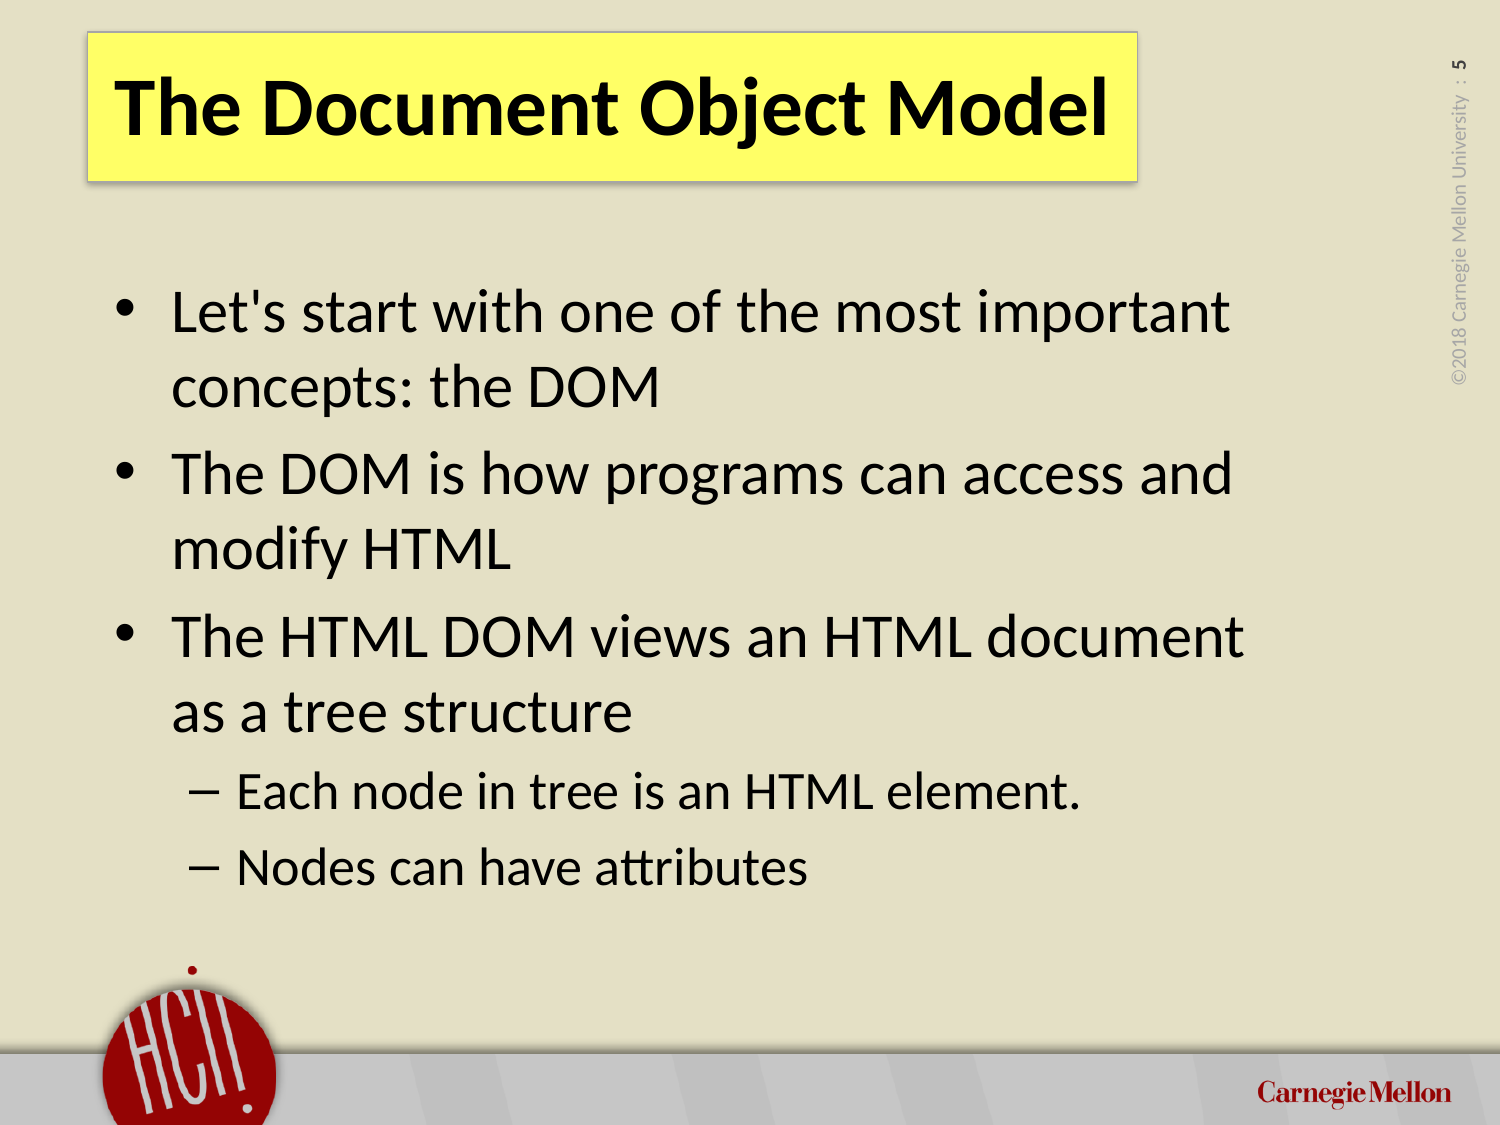

# The Document Object Model
Let's start with one of the most important concepts: the DOM
The DOM is how programs can access and modify HTML
The HTML DOM views an HTML document
as a tree structure
Each node in tree is an HTML element.
Nodes can have attributes